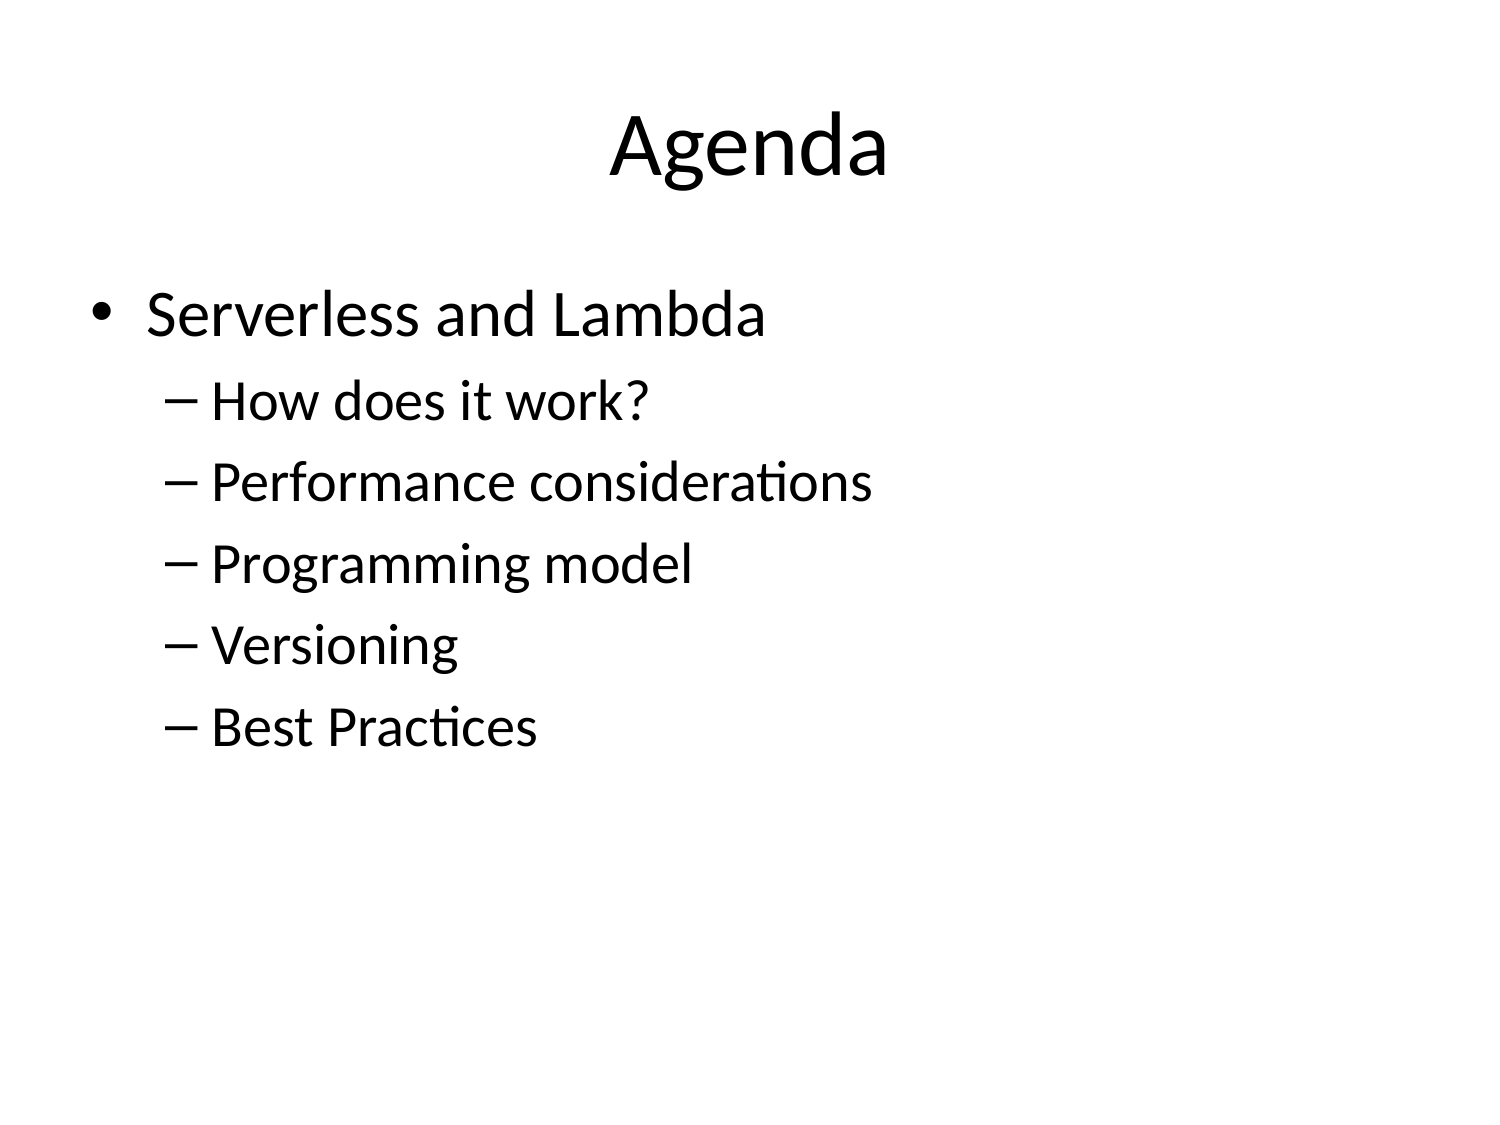

# Agenda
Serverless and Lambda
How does it work?
Performance considerations
Programming model
Versioning
Best Practices